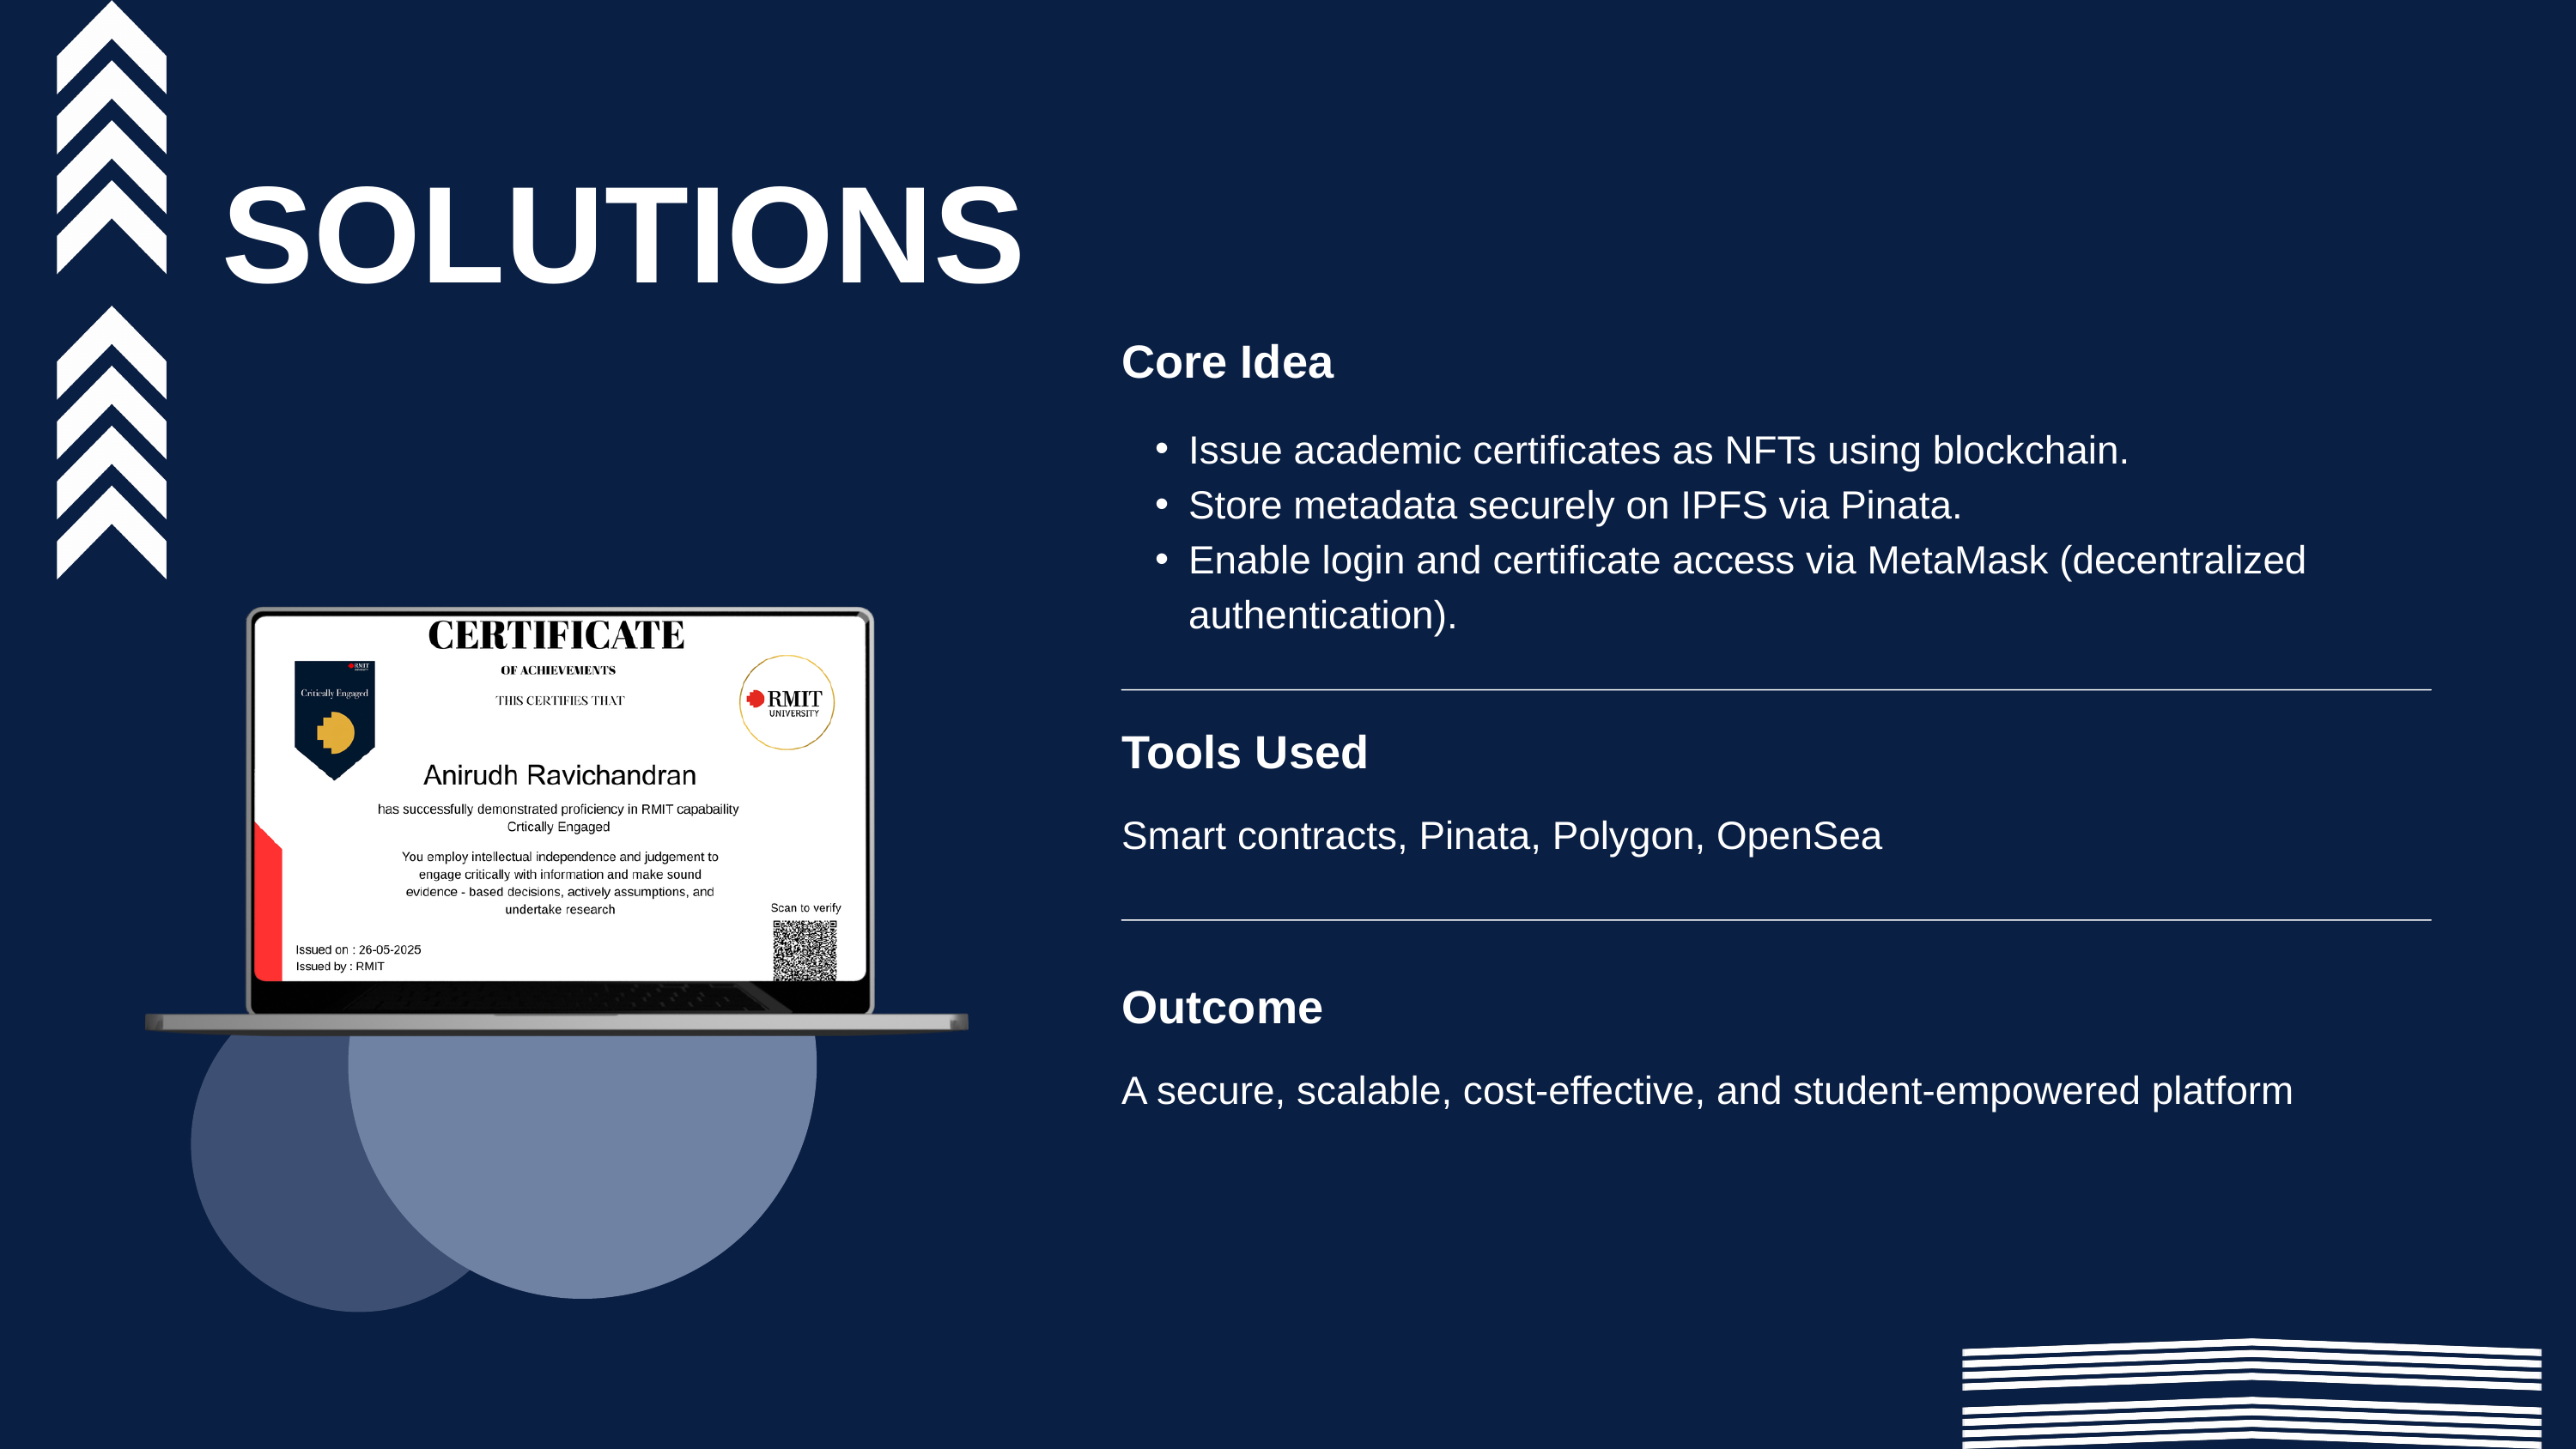

SOLUTIONS
Core Idea
Issue academic certificates as NFTs using blockchain.
Store metadata securely on IPFS via Pinata.
Enable login and certificate access via MetaMask (decentralized authentication).

Tools Used
Smart contracts, Pinata, Polygon, OpenSea

Outcome
A secure, scalable, cost-effective, and student-empowered platform